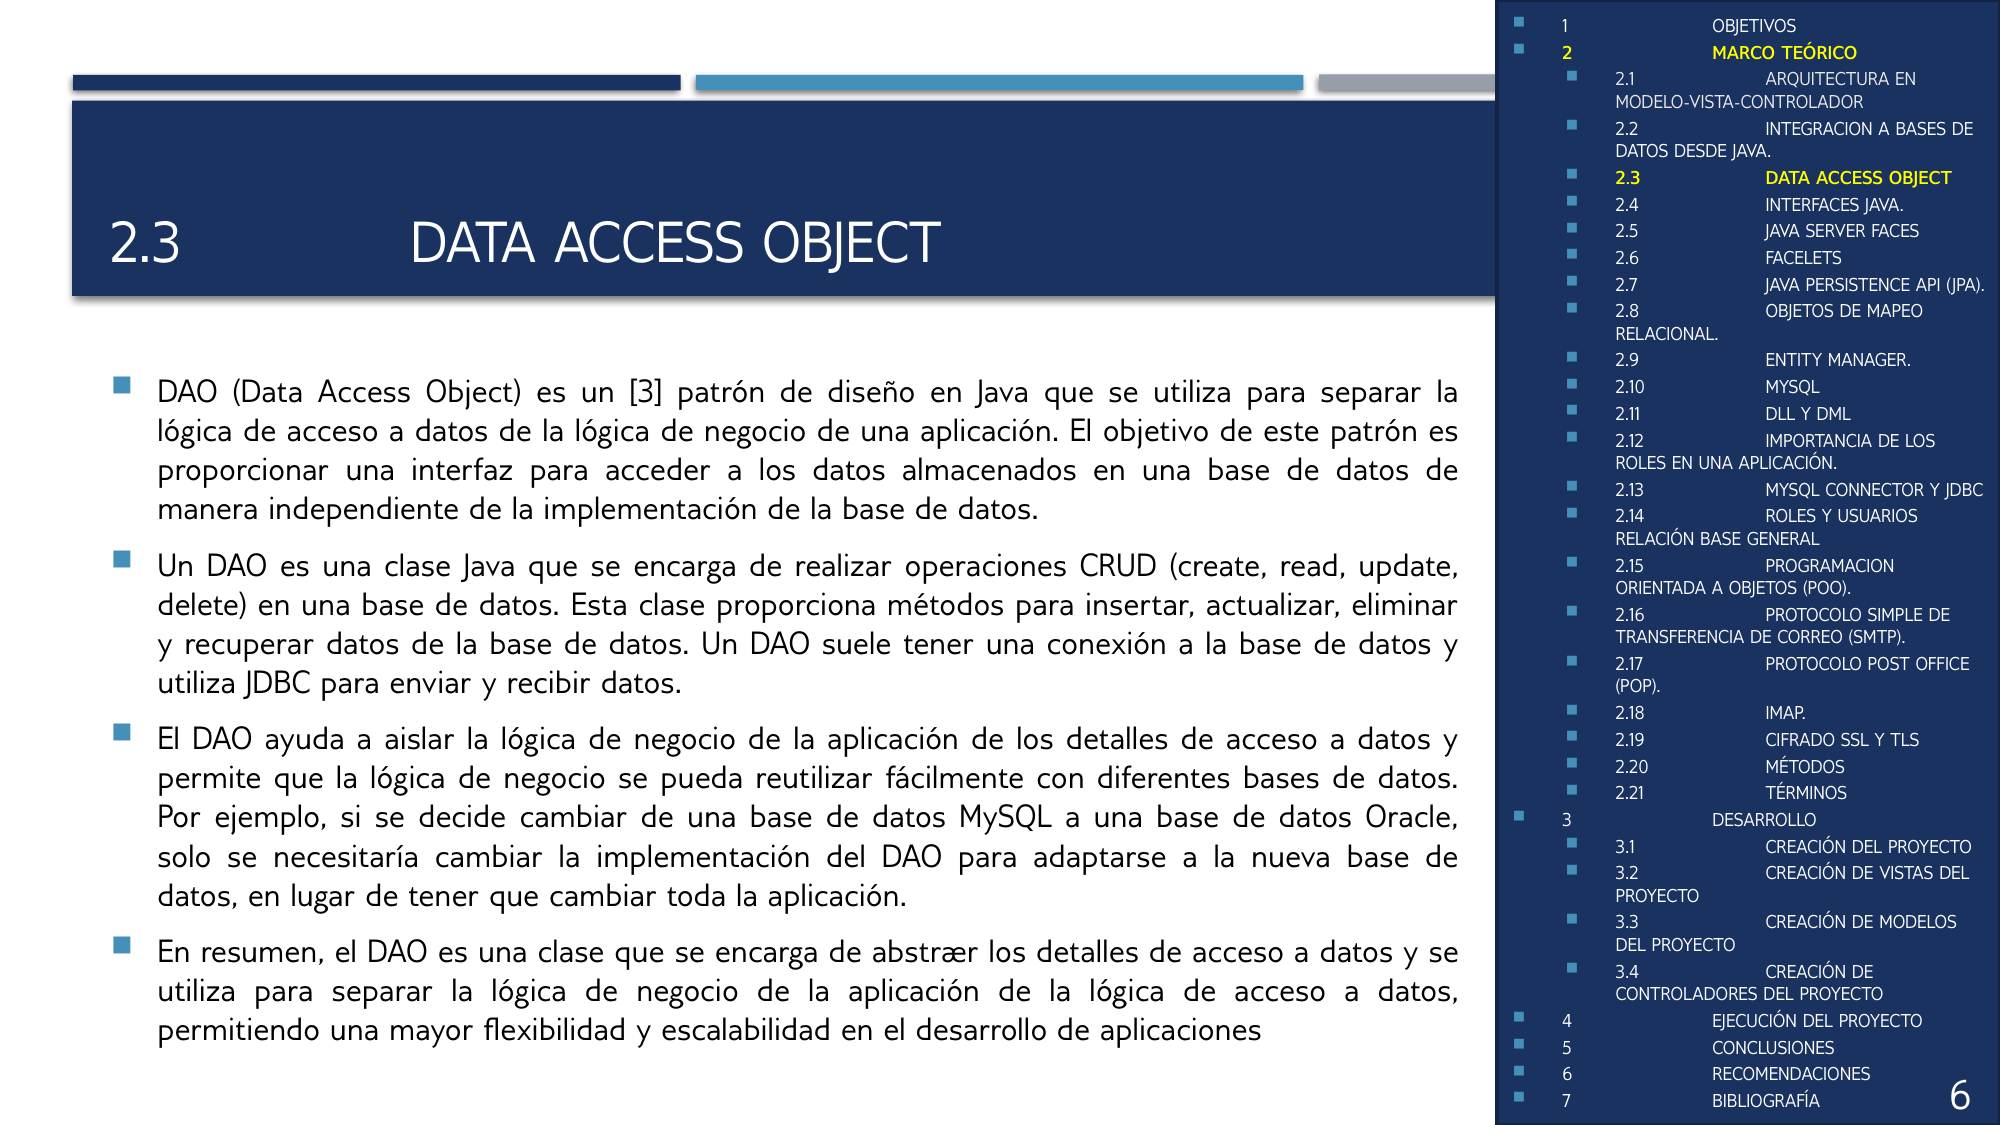

1	OBJETIVOS
2	MARCO TEÓRICO
2.1	ARQUITECTURA EN MODELO-VISTA-CONTROLADOR
2.2	INTEGRACION A BASES DE DATOS DESDE JAVA.
2.3	DATA ACCESS OBJECT
2.4	INTERFACES JAVA.
2.5	JAVA SERVER FACES
2.6	FACELETS
2.7	JAVA PERSISTENCE API (JPA).
2.8	OBJETOS DE MAPEO RELACIONAL.
2.9	ENTITY MANAGER.
2.10	MYSQL
2.11	DLL Y DML
2.12	IMPORTANCIA DE LOS ROLES EN UNA APLICACIÓN.
2.13	MYSQL CONNECTOR Y JDBC
2.14	ROLES Y USUARIOS RELACIÓN BASE GENERAL
2.15	PROGRAMACION ORIENTADA A OBJETOS (POO).
2.16	PROTOCOLO SIMPLE DE TRANSFERENCIA DE CORREO (SMTP).
2.17	PROTOCOLO POST OFFICE (POP).
2.18	IMAP.
2.19	CIFRADO SSL Y TLS
2.20	MÉTODOS
2.21	TÉRMINOS
3	DESARROLLO
3.1	CREACIÓN DEL PROYECTO
3.2	CREACIÓN DE VISTAS DEL PROYECTO
3.3	CREACIÓN DE MODELOS DEL PROYECTO
3.4	CREACIÓN DE CONTROLADORES DEL PROYECTO
4	EJECUCIÓN DEL PROYECTO
5	CONCLUSIONES
6	RECOMENDACIONES
7	BIBLIOGRAFÍA
6
# 2.3		DATA ACCESS OBJECT
DAO (Data Access Object) es un [3] patrón de diseño en Java que se utiliza para separar la lógica de acceso a datos de la lógica de negocio de una aplicación. El objetivo de este patrón es proporcionar una interfaz para acceder a los datos almacenados en una base de datos de manera independiente de la implementación de la base de datos.
Un DAO es una clase Java que se encarga de realizar operaciones CRUD (create, read, update, delete) en una base de datos. Esta clase proporciona métodos para insertar, actualizar, eliminar y recuperar datos de la base de datos. Un DAO suele tener una conexión a la base de datos y utiliza JDBC para enviar y recibir datos.
El DAO ayuda a aislar la lógica de negocio de la aplicación de los detalles de acceso a datos y permite que la lógica de negocio se pueda reutilizar fácilmente con diferentes bases de datos. Por ejemplo, si se decide cambiar de una base de datos MySQL a una base de datos Oracle, solo se necesitaría cambiar la implementación del DAO para adaptarse a la nueva base de datos, en lugar de tener que cambiar toda la aplicación.
En resumen, el DAO es una clase que se encarga de abstraer los detalles de acceso a datos y se utiliza para separar la lógica de negocio de la aplicación de la lógica de acceso a datos, permitiendo una mayor flexibilidad y escalabilidad en el desarrollo de aplicaciones
4
4